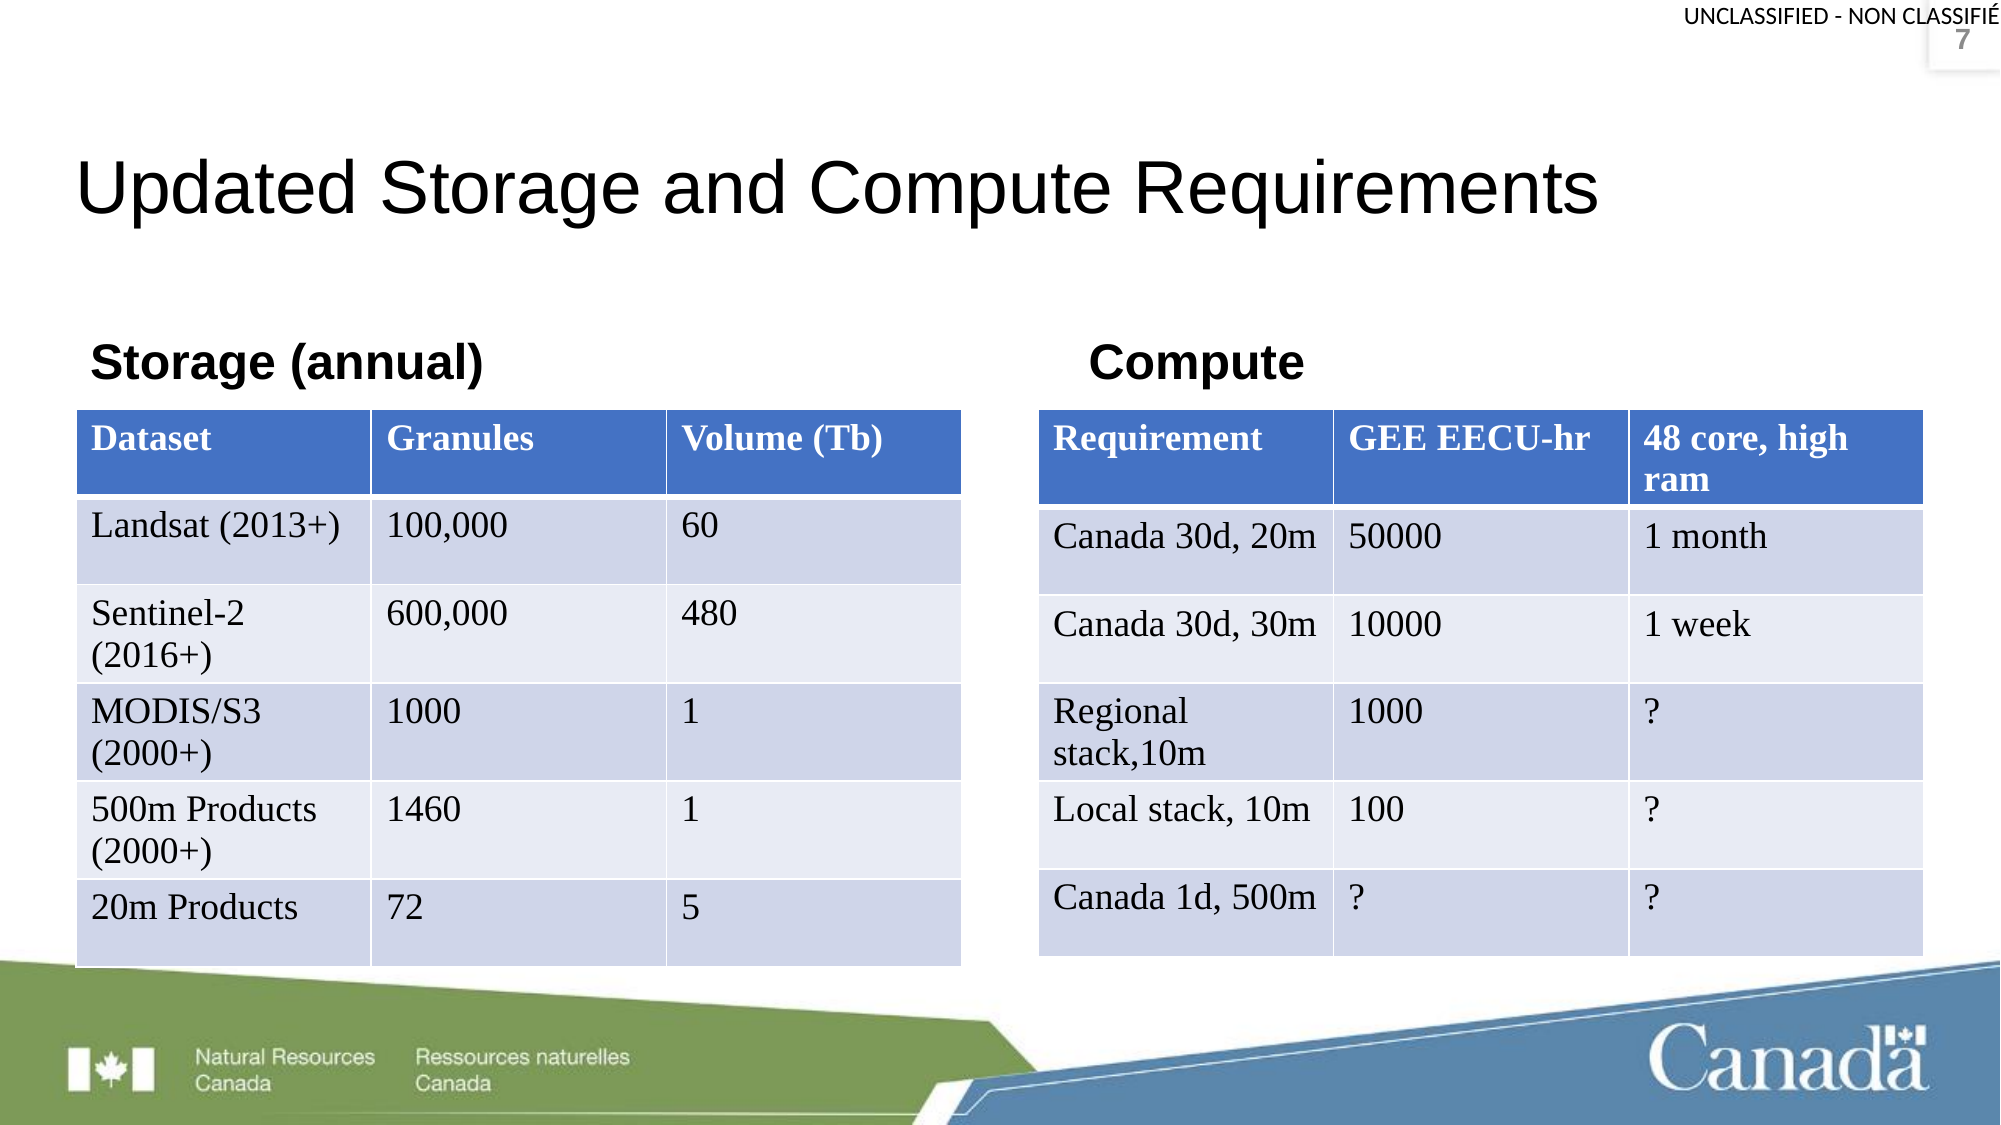

7
# Updated Storage and Compute Requirements
Storage (annual)
Compute

| Dataset | Granules | Volume (Tb) |
| --- | --- | --- |
| Landsat (2013+) | 100,000 | 60 |
| Sentinel-2 (2016+) | 600,000 | 480 |
| MODIS/S3 (2000+) | 1000 | 1 |
| 500m Products (2000+) | 1460 | 1 |
| 20m Products | 72 | 5 |
| Requirement | GEE EECU-hr | 48 core, high ram |
| --- | --- | --- |
| Canada 30d, 20m | 50000 | 1 month |
| Canada 30d, 30m | 10000 | 1 week |
| Regional stack,10m | 1000 | ? |
| Local stack, 10m | 100 | ? |
| Canada 1d, 500m | ? | ? |